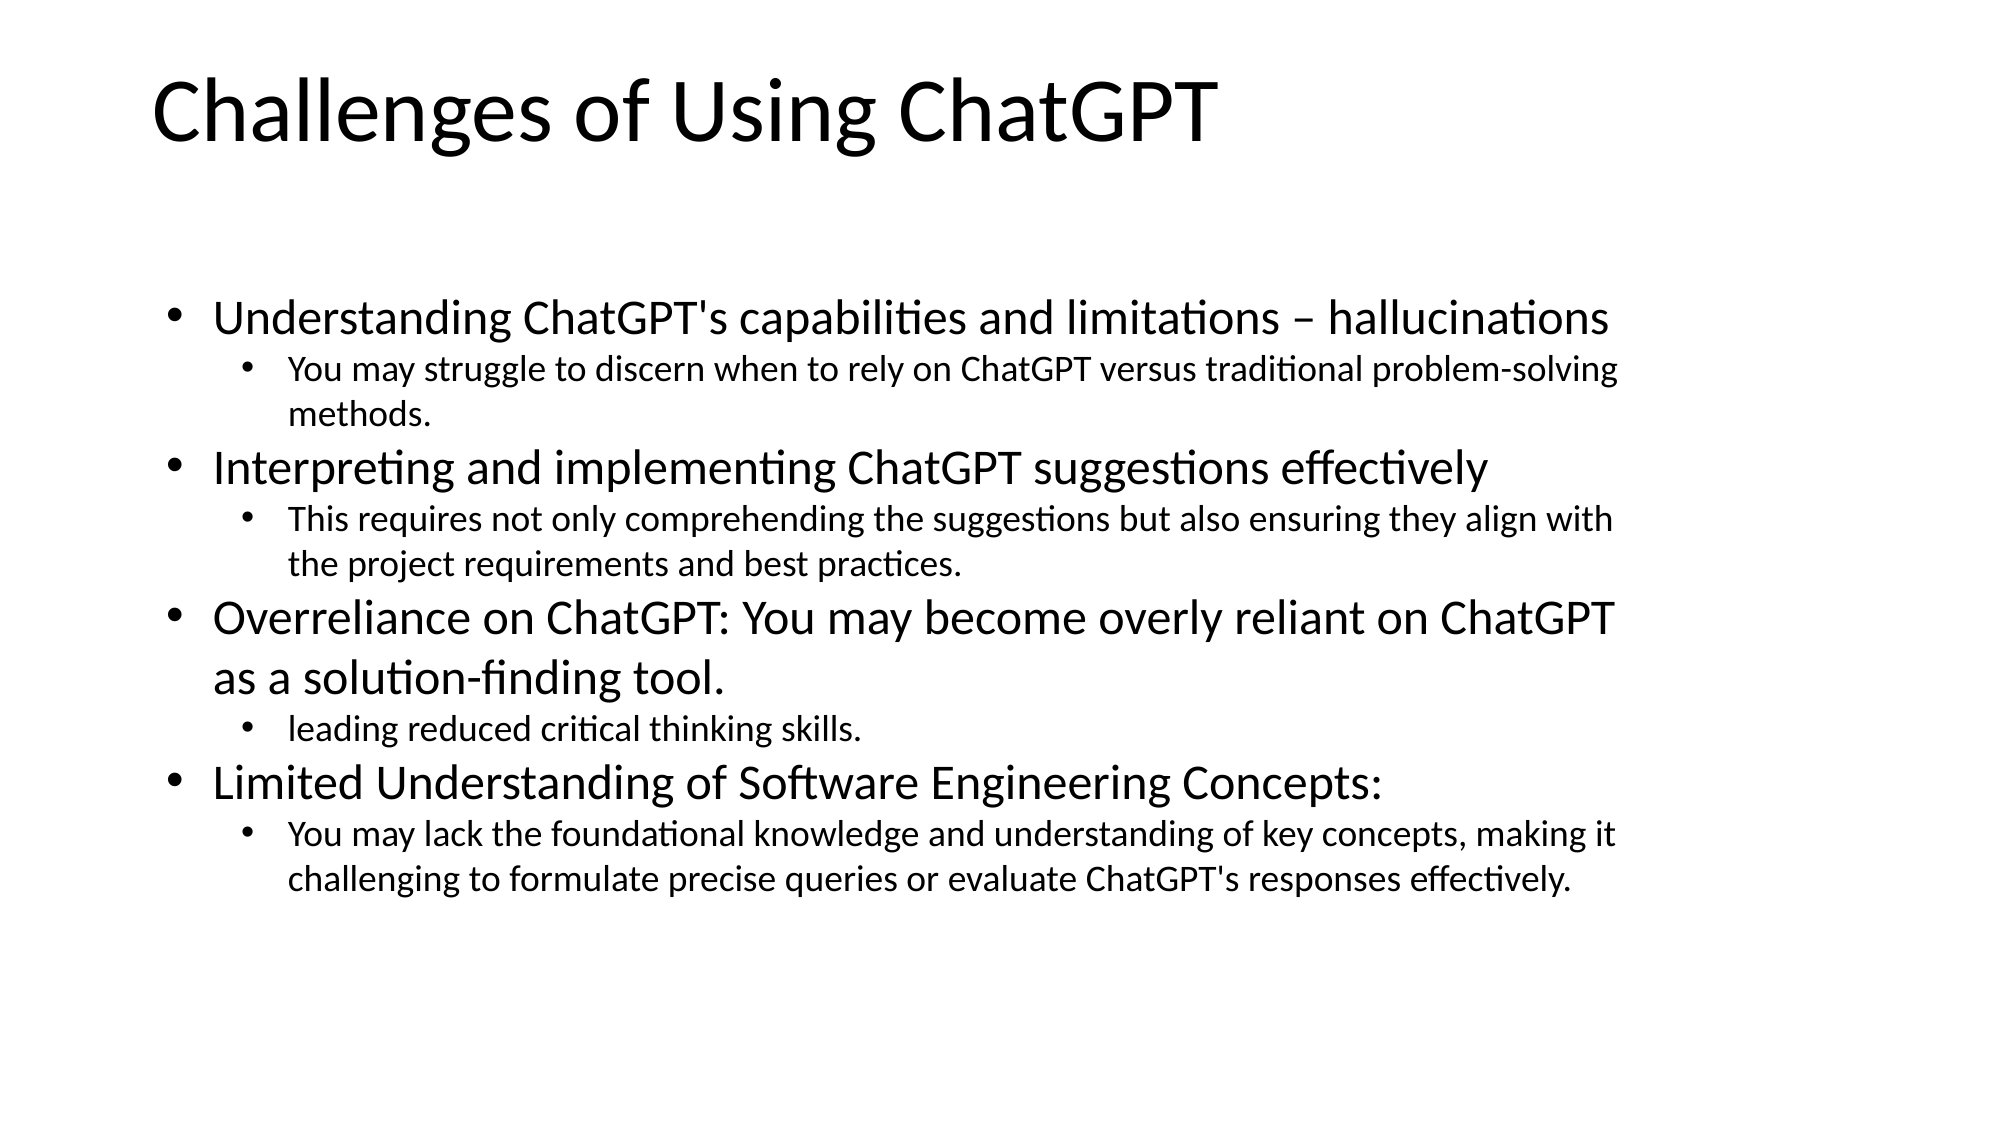

# Challenges of Using ChatGPT
Understanding ChatGPT's capabilities and limitations – hallucinations
You may struggle to discern when to rely on ChatGPT versus traditional problem-solving methods.
Interpreting and implementing ChatGPT suggestions effectively
This requires not only comprehending the suggestions but also ensuring they align with the project requirements and best practices.
Overreliance on ChatGPT: You may become overly reliant on ChatGPT as a solution-finding tool.
leading reduced critical thinking skills.
Limited Understanding of Software Engineering Concepts:
You may lack the foundational knowledge and understanding of key concepts, making it challenging to formulate precise queries or evaluate ChatGPT's responses effectively.